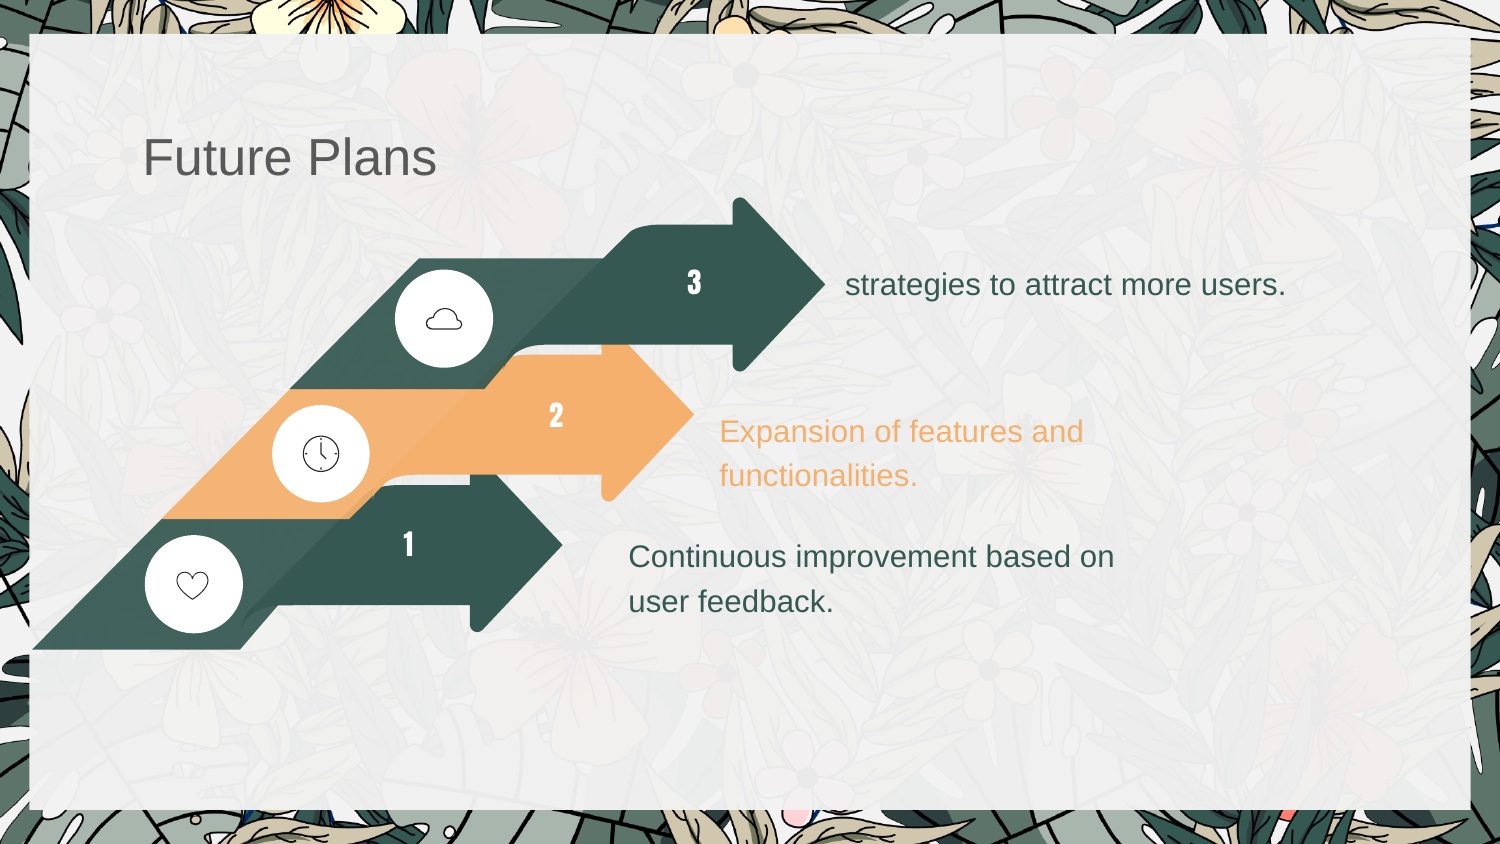

Future Plans

3

strategies to attract more users.

2

Expansion of features and functionalities.

1

Continuous improvement based on user feedback.